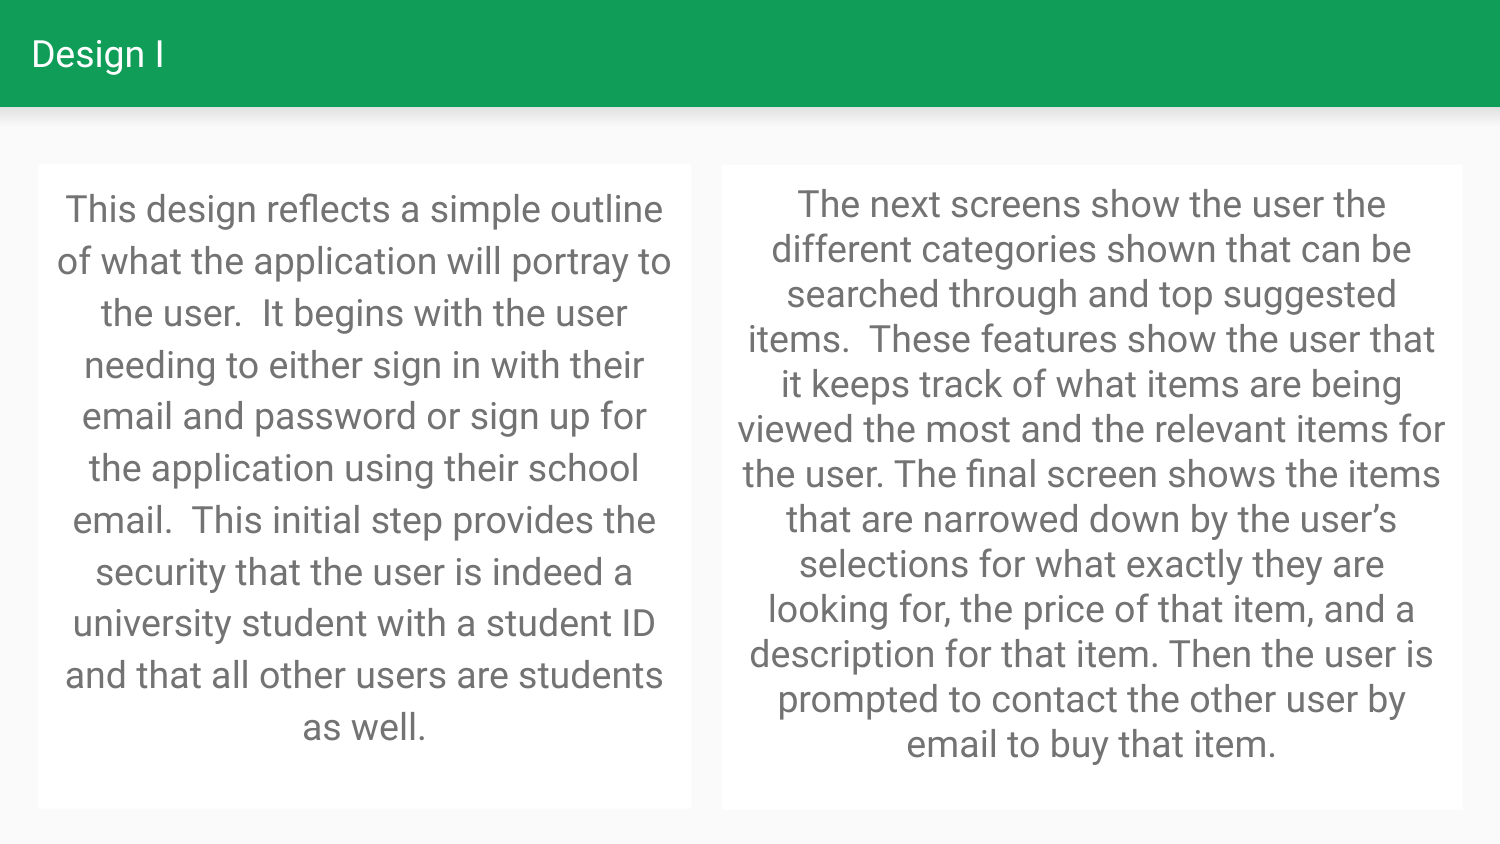

# Design I
This design reflects a simple outline of what the application will portray to the user.  It begins with the user needing to either sign in with their email and password or sign up for the application using their school email.  This initial step provides the security that the user is indeed a university student with a student ID and that all other users are students as well.
The next screens show the user the different categories shown that can be searched through and top suggested items.  These features show the user that it keeps track of what items are being viewed the most and the relevant items for the user. The final screen shows the items that are narrowed down by the user’s selections for what exactly they are looking for, the price of that item, and a description for that item. Then the user is prompted to contact the other user by email to buy that item.